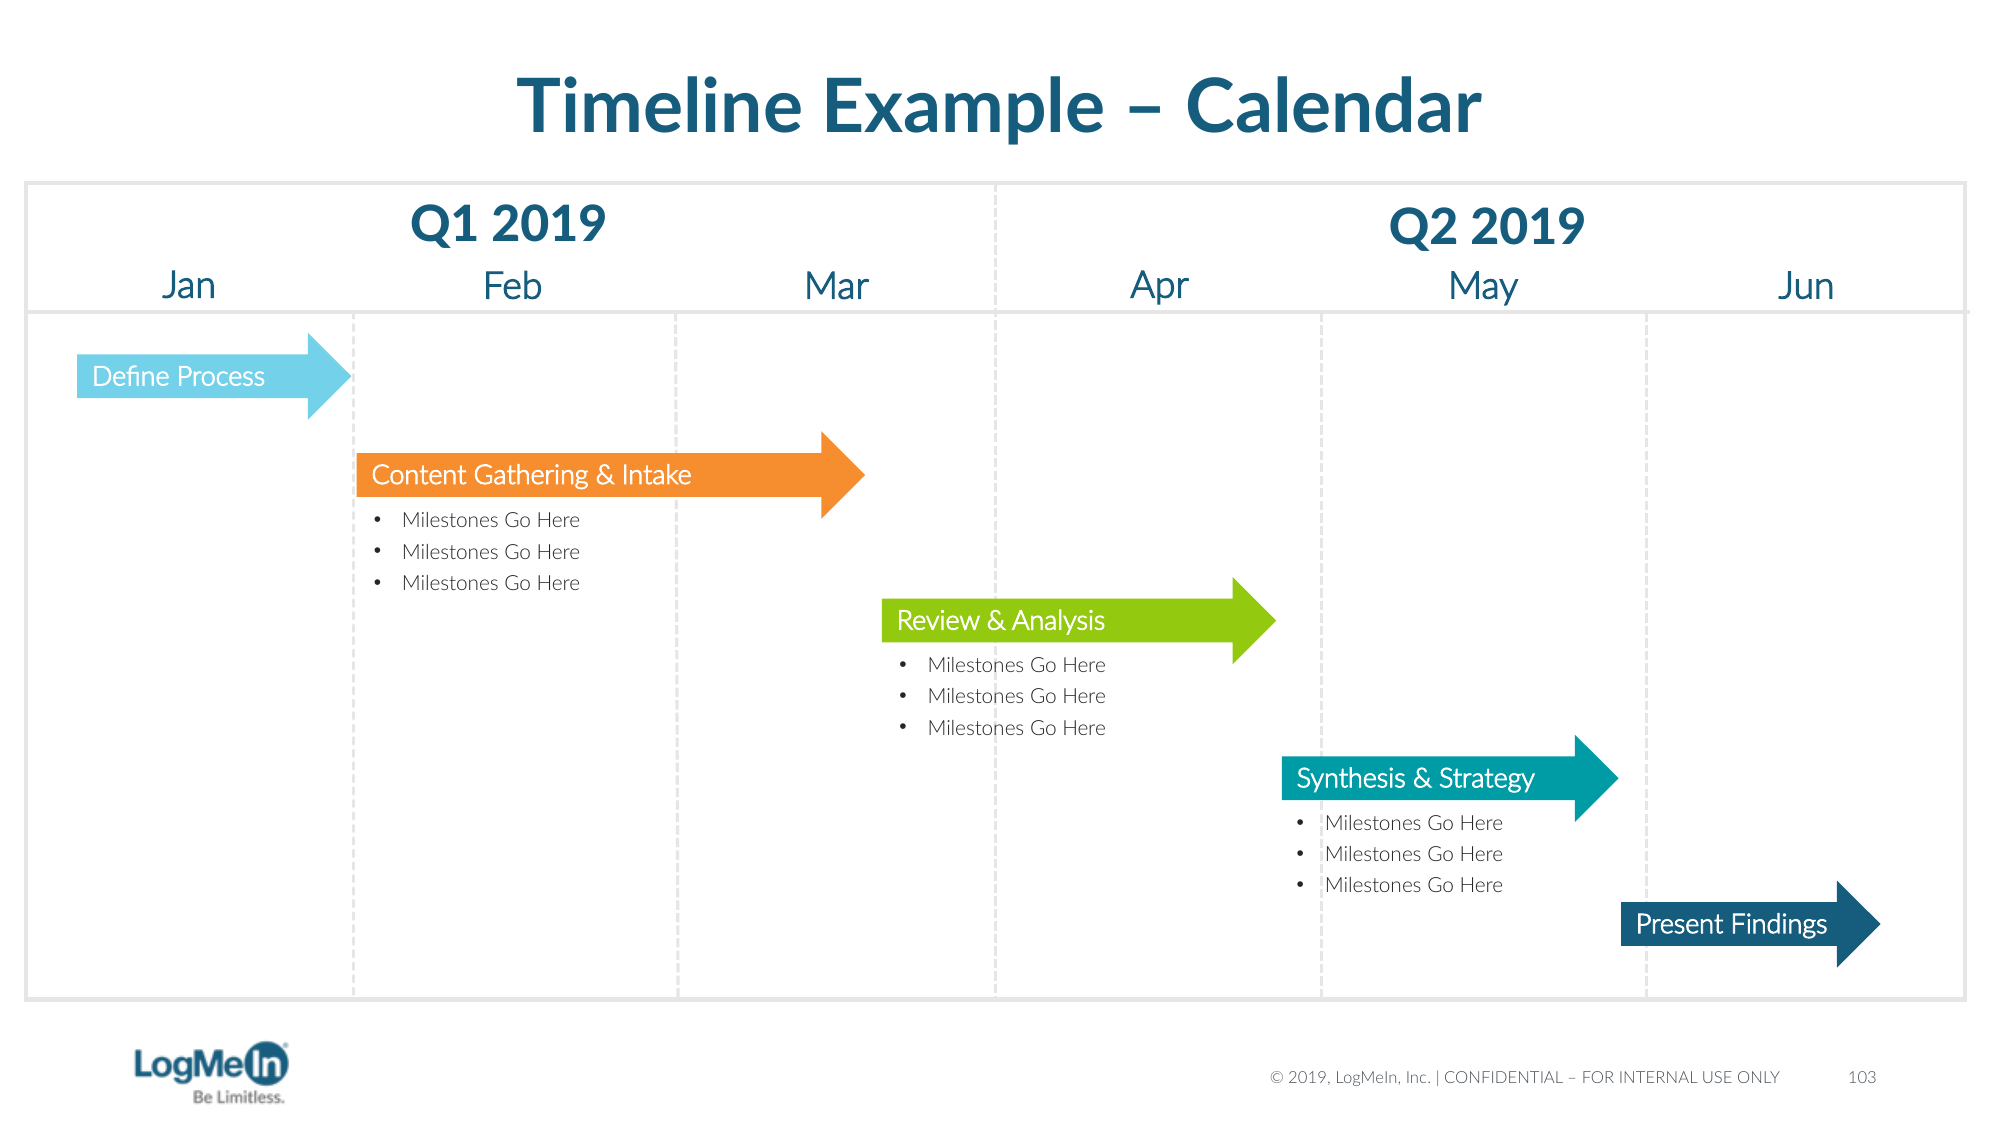

# Timeline Example – Calendar

Q1 2019
Q2 2019
Jan
Apr
May
Jun
Feb
Mar
Define Process
Content Gathering & Intake
Milestones Go Here
Milestones Go Here
Milestones Go Here
Review & Analysis
Milestones Go Here
Milestones Go Here
Milestones Go Here
Synthesis & Strategy
Milestones Go Here
Milestones Go Here
Milestones Go Here
Present Findings